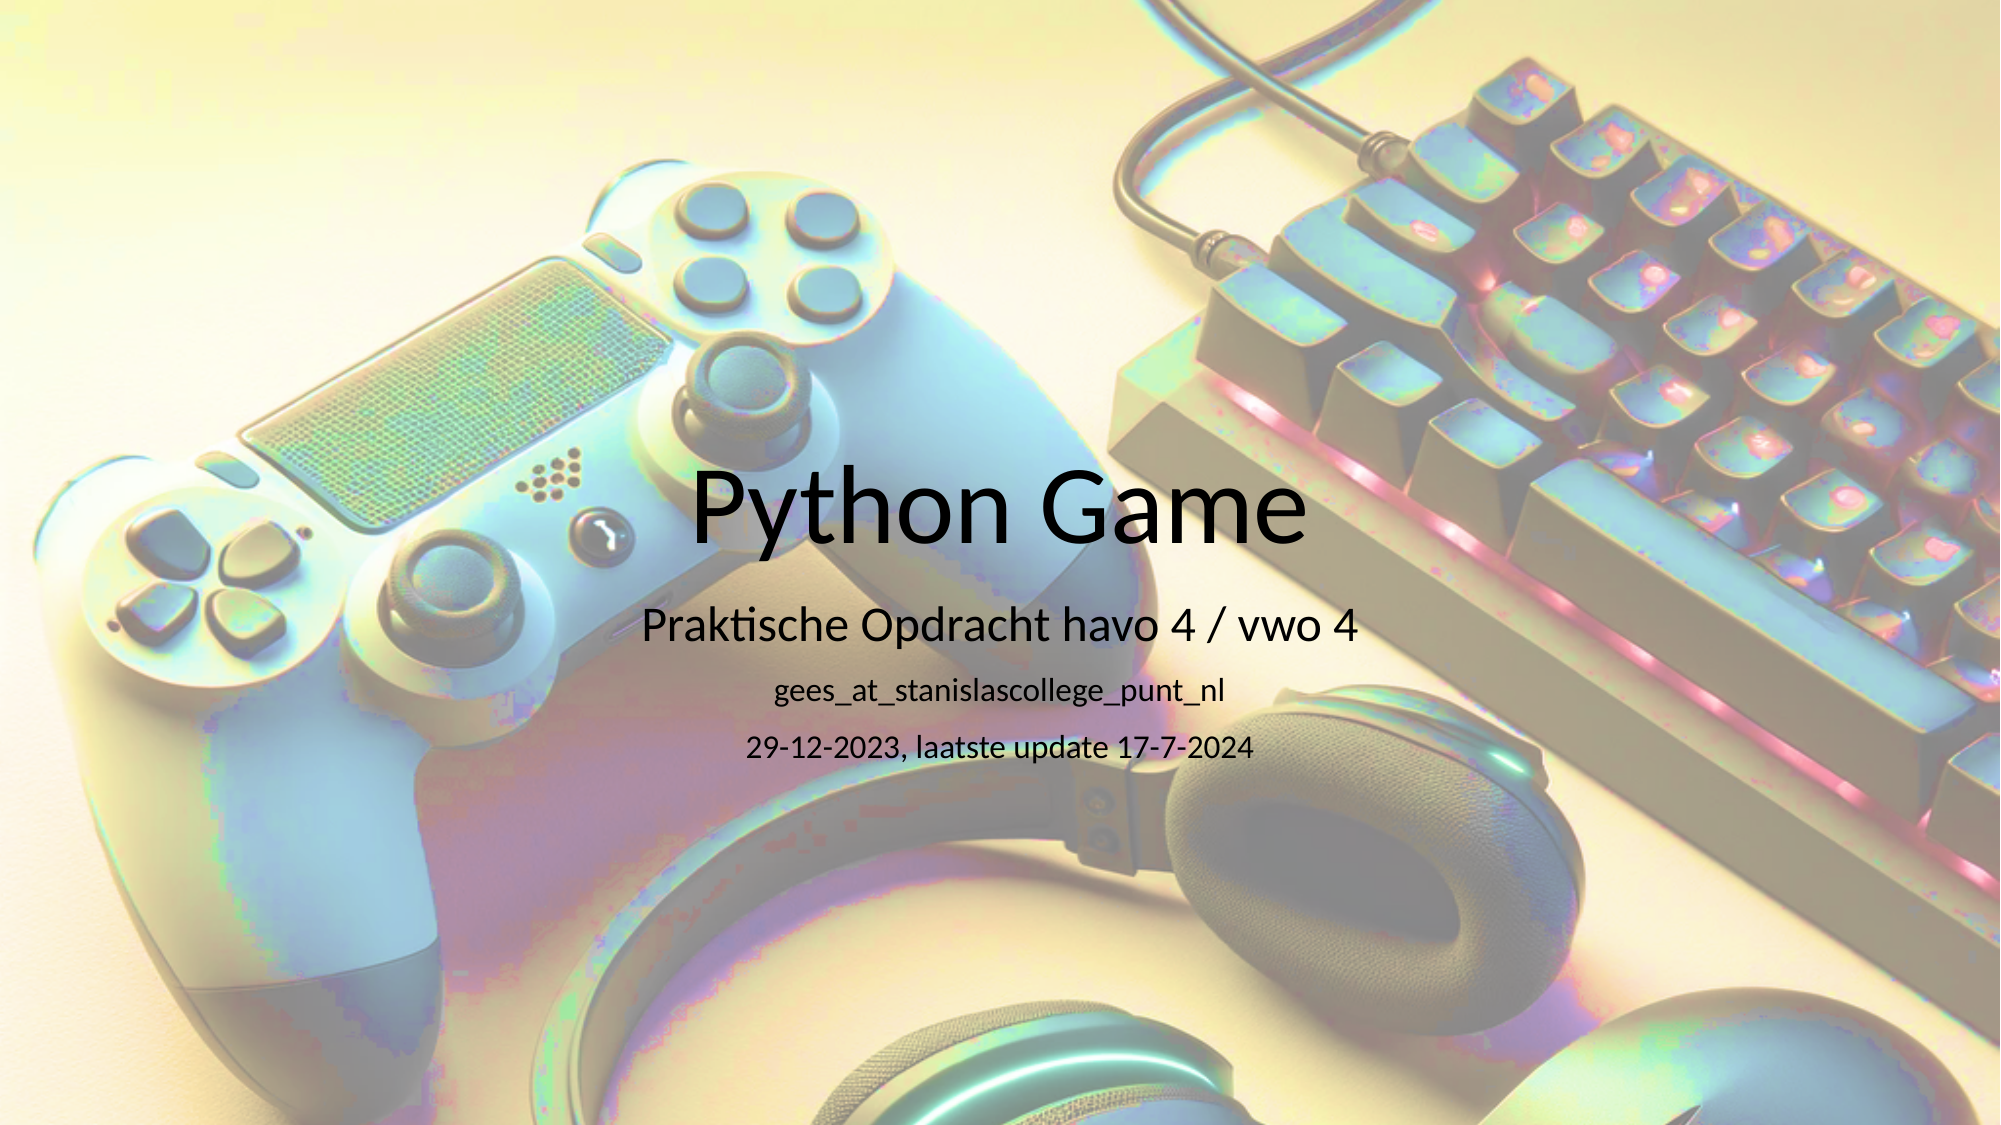

# Python Game
Praktische Opdracht havo 4 / vwo 4
gees_at_stanislascollege_punt_nl
29-12-2023, laatste update 17-7-2024